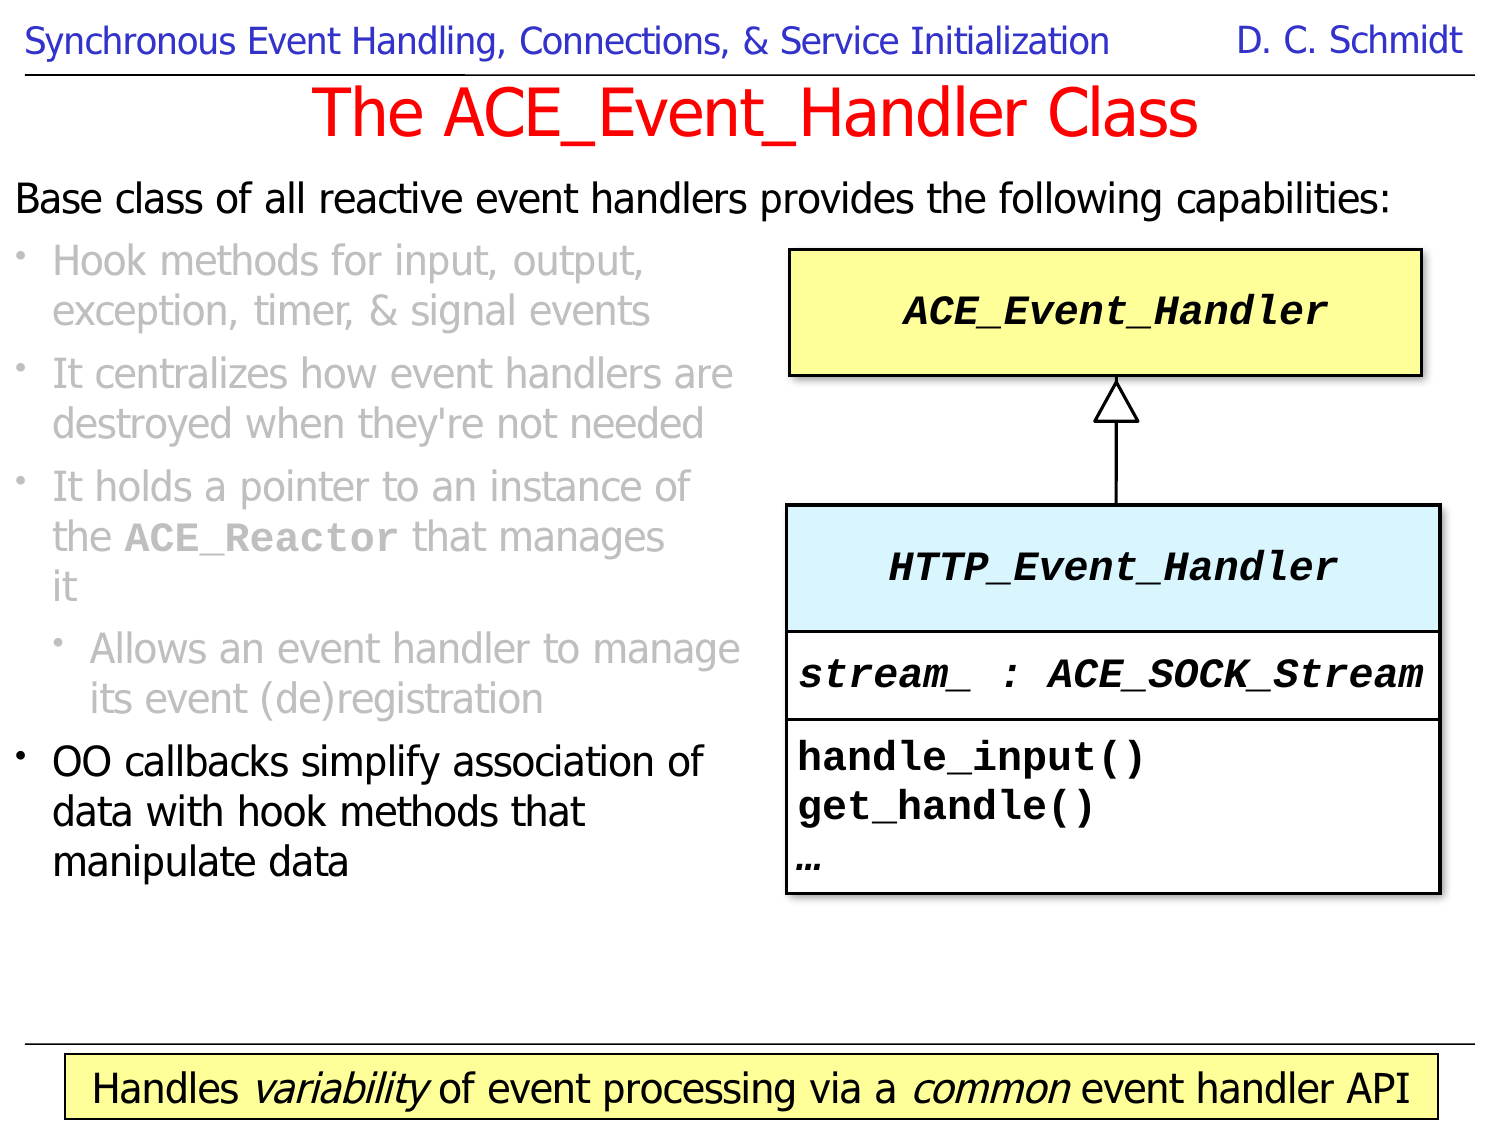

# The ACE_Event_Handler Class
Base class of all reactive event handlers provides the following capabilities:
Hook methods for input, output,
exception, timer, & signal events
It centralizes how event handlers are
destroyed when they're not needed
It holds a pointer to an instance of
the ACE_Reactor that manages
it
Allows an event handler to manage
its event (de)registration
OO callbacks simplify association of
data with hook methods that
manipulate data

ACE_Event_Handler

HTTP_Event_Handler

stream_ : ACE_SOCK_Stream

handle_input()
get_handle()
…

Handles variability of event processing via a common event handler API